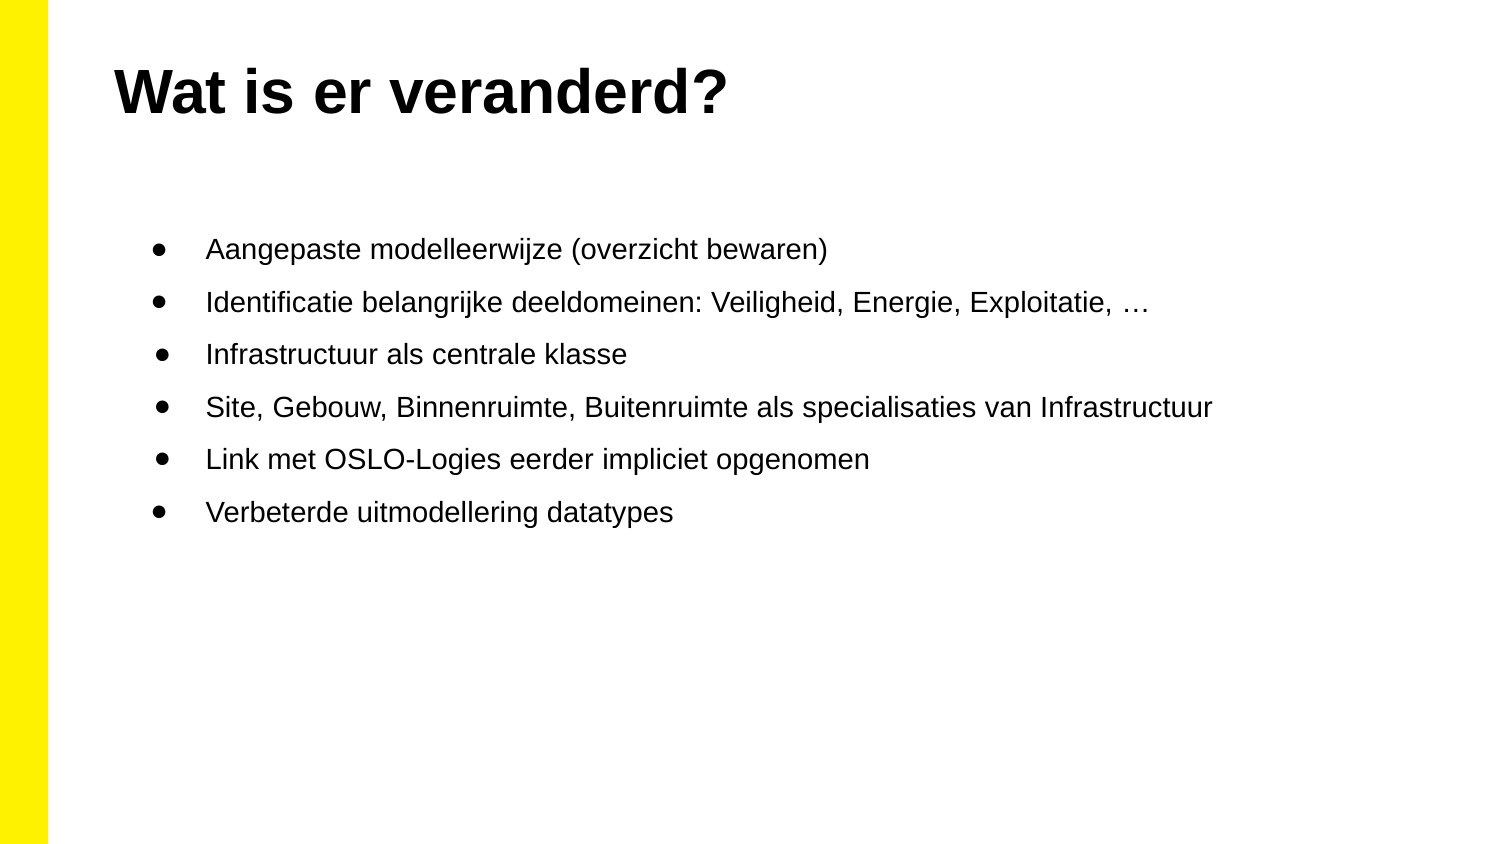

Wat is er veranderd?
Aangepaste modelleerwijze (overzicht bewaren)
Identificatie belangrijke deeldomeinen: Veiligheid, Energie, Exploitatie, …
Infrastructuur als centrale klasse
Site, Gebouw, Binnenruimte, Buitenruimte als specialisaties van Infrastructuur
Link met OSLO-Logies eerder impliciet opgenomen
Verbeterde uitmodellering datatypes